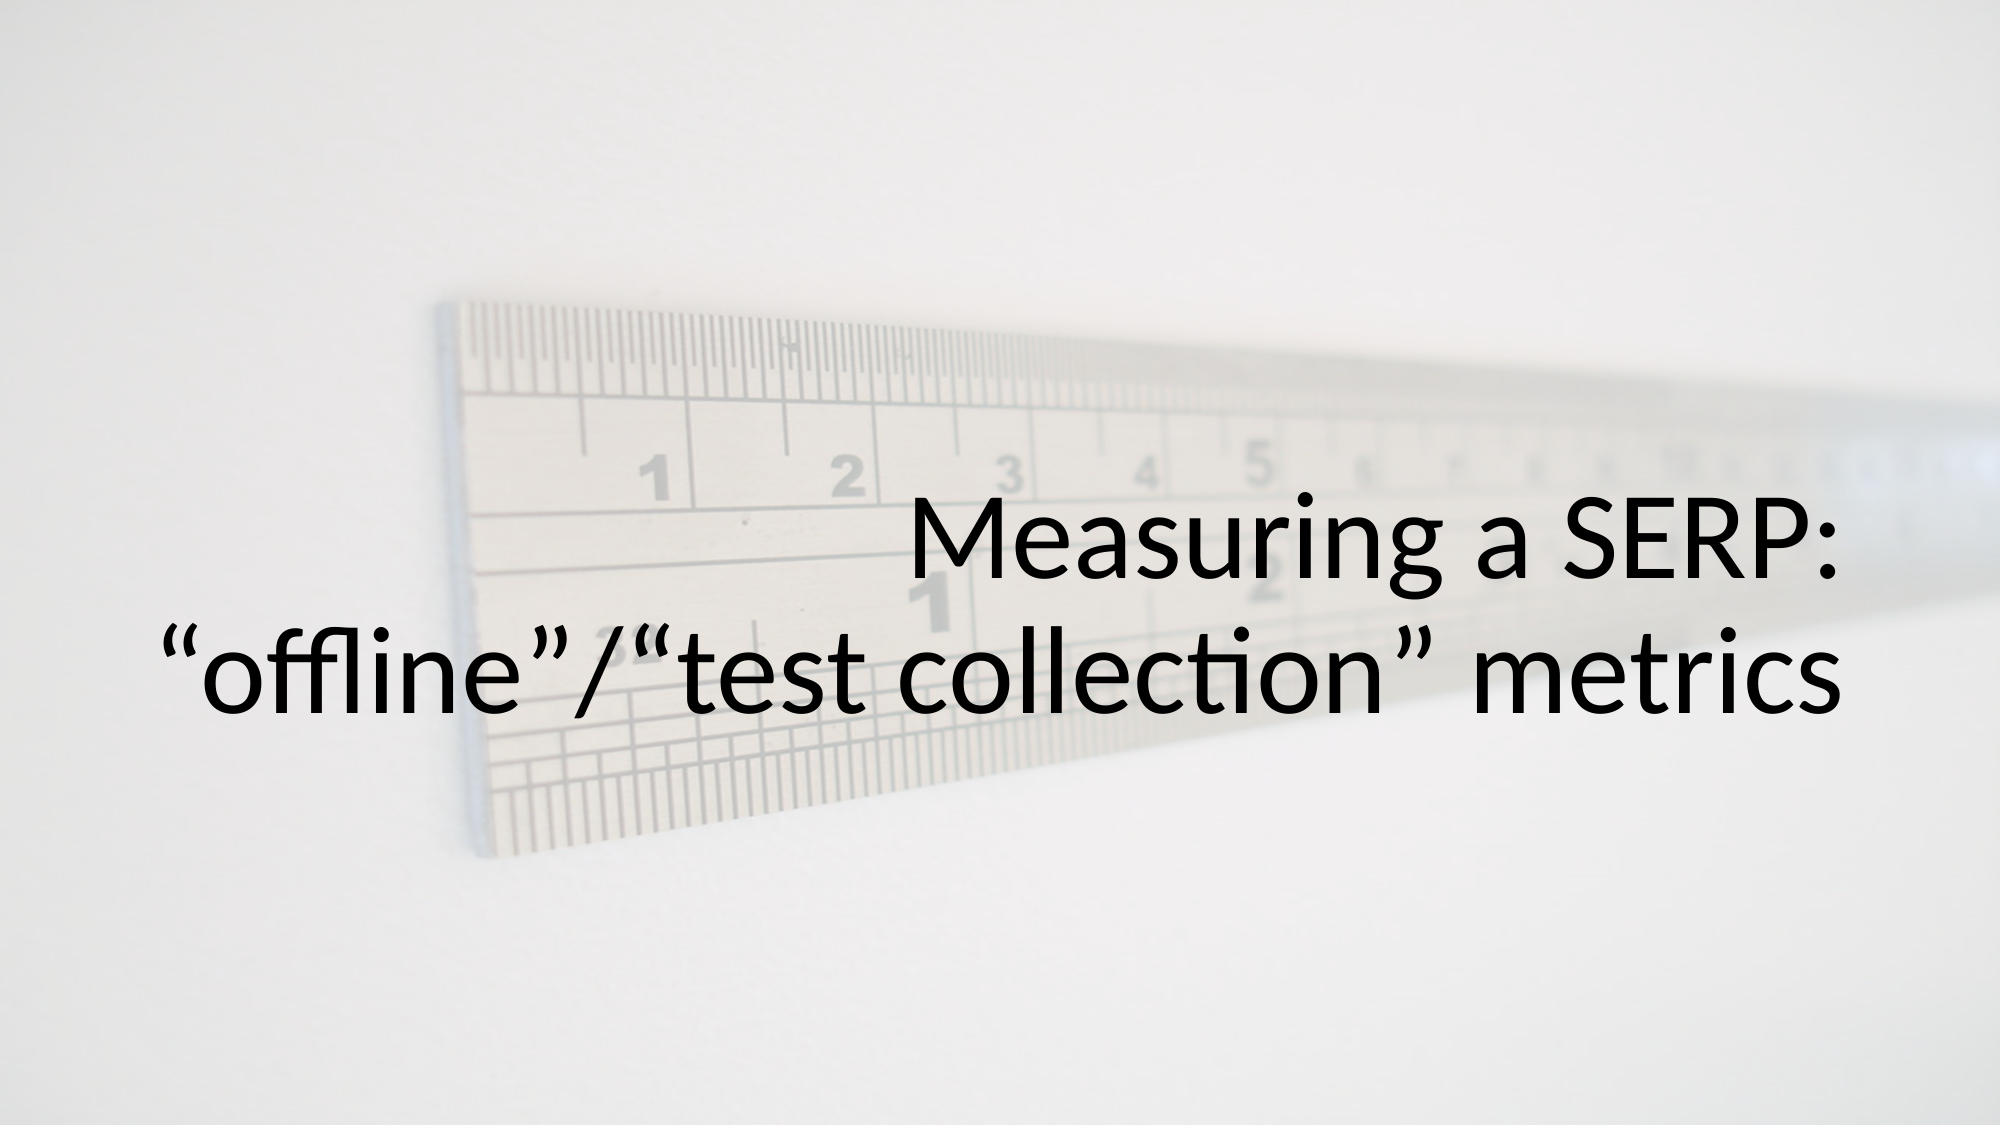

# Measuring a SERP: “offline”/“test collection” metrics